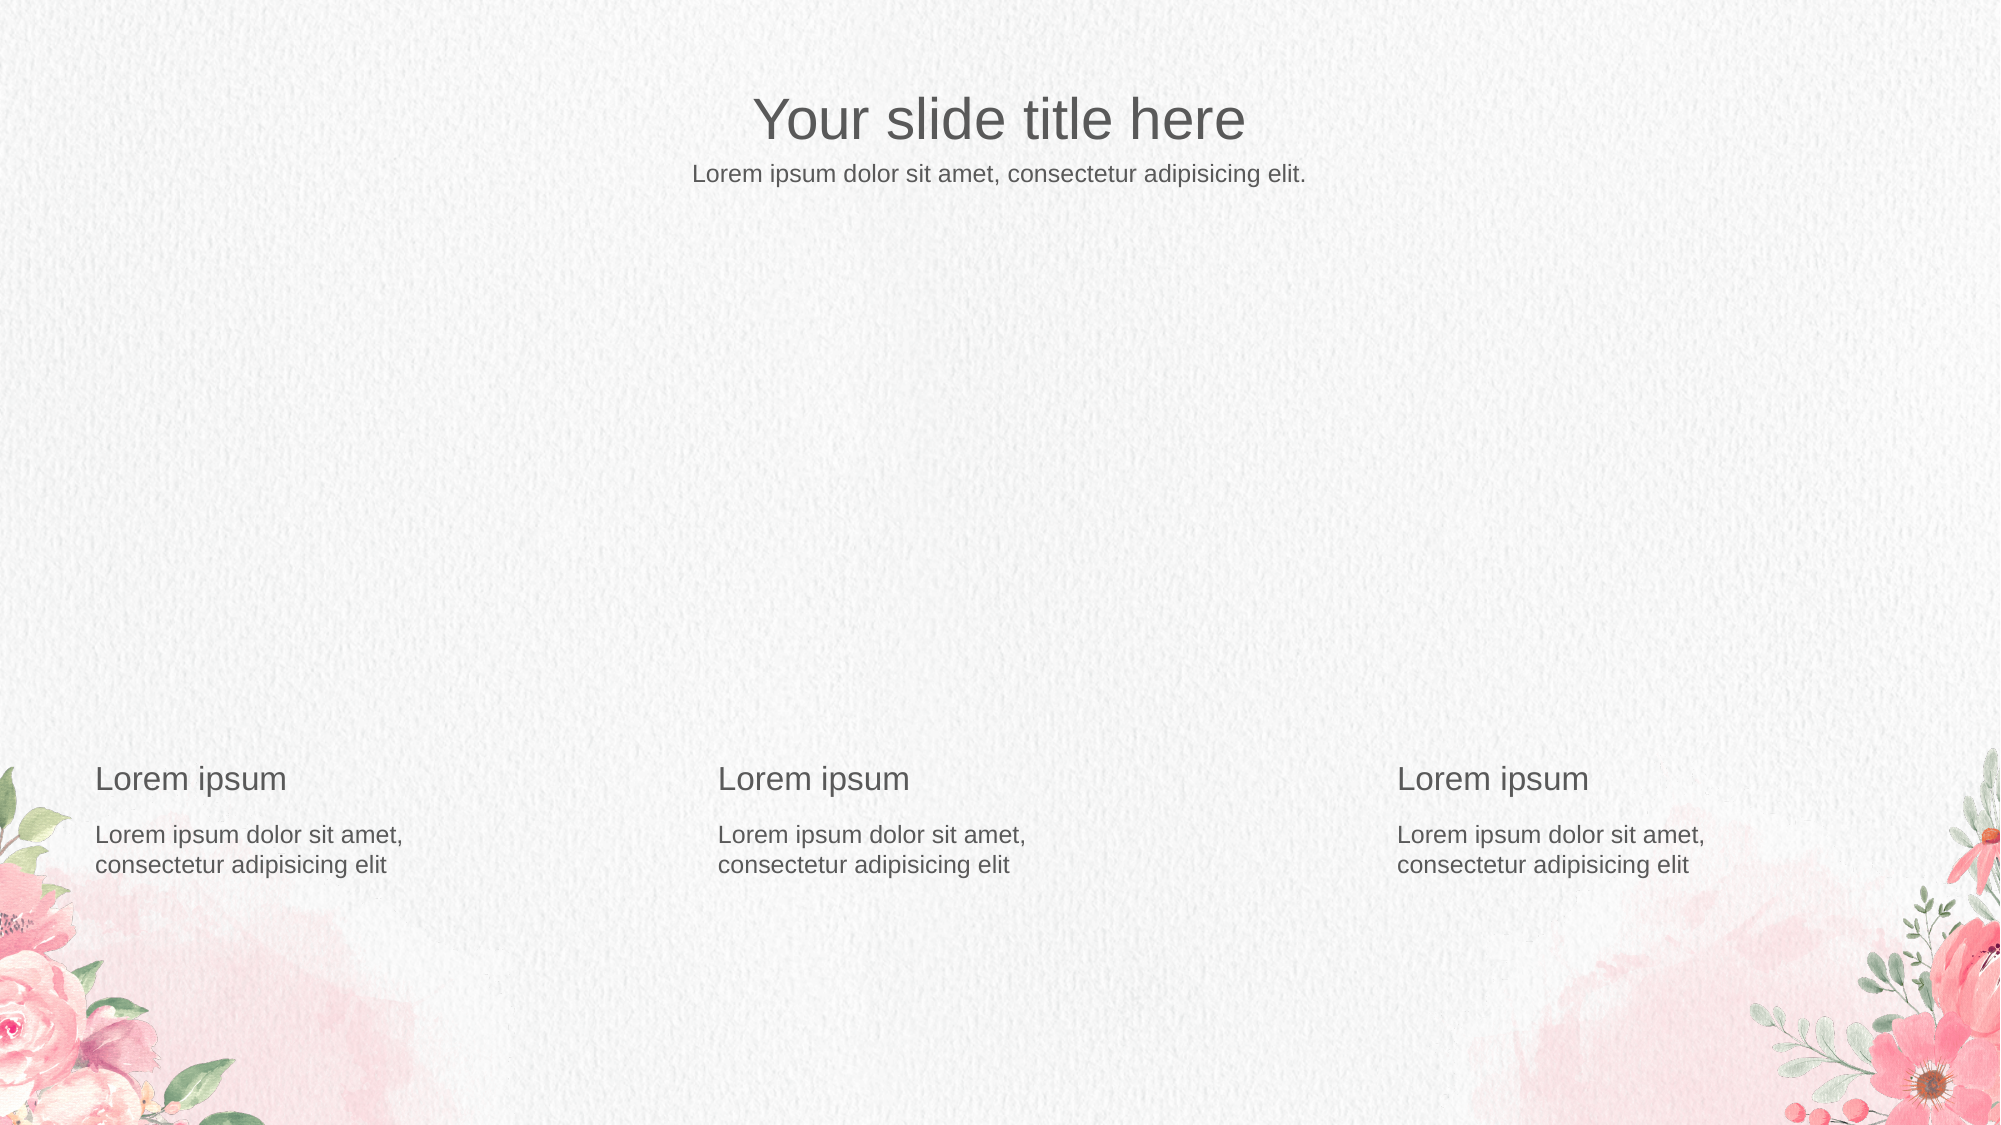

Your slide title here
Lorem ipsum dolor sit amet, consectetur adipisicing elit.

Lorem ipsum
Lorem ipsum
Lorem ipsum
Lorem ipsum dolor sit amet, consectetur adipisicing elit
Lorem ipsum dolor sit amet, consectetur adipisicing elit
Lorem ipsum dolor sit amet, consectetur adipisicing elit